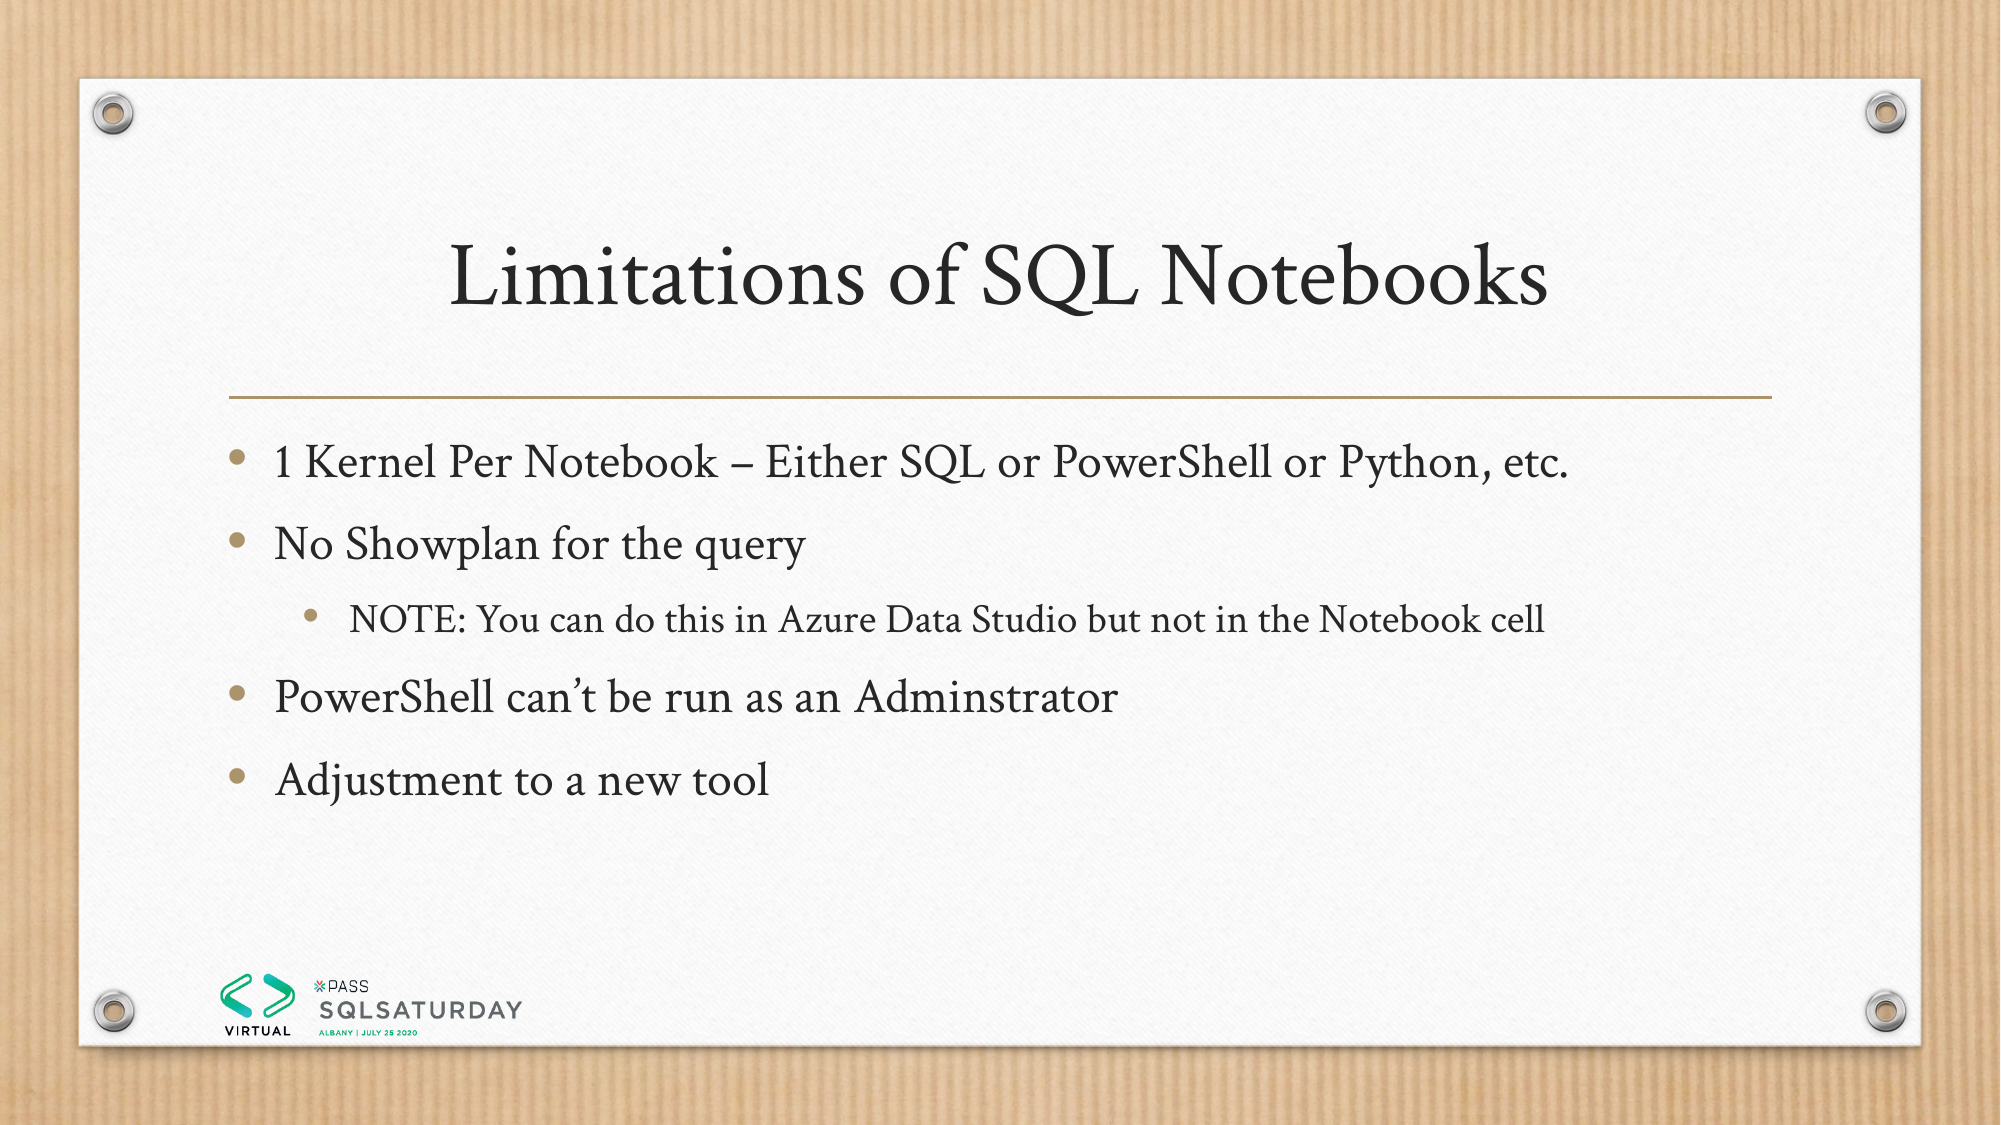

# Limitations of SQL Notebooks
1 Kernel Per Notebook – Either SQL or PowerShell or Python, etc.
No Showplan for the query
NOTE: You can do this in Azure Data Studio but not in the Notebook cell
PowerShell can’t be run as an Adminstrator
Adjustment to a new tool